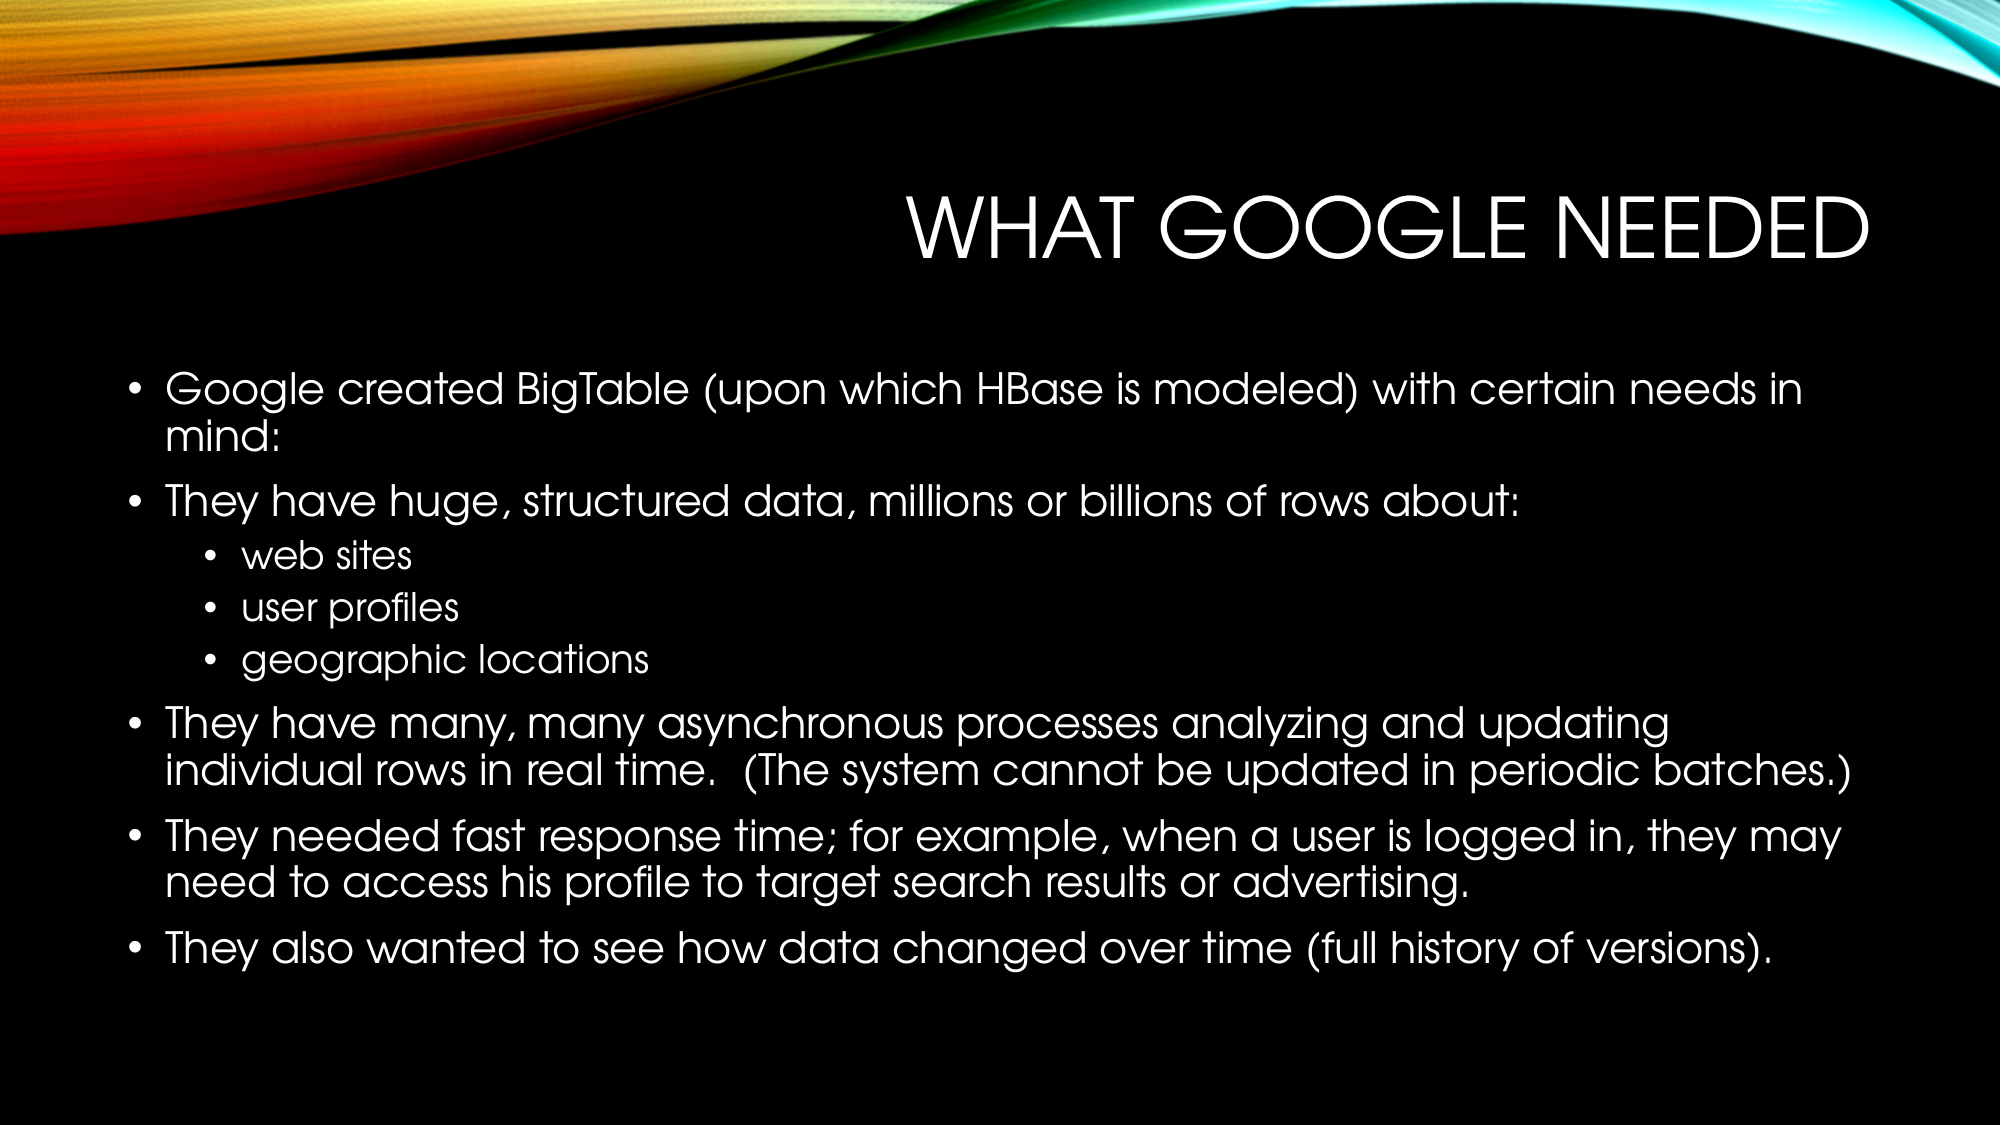

# what google needed
Google created BigTable (upon which HBase is modeled) with certain needs in mind:
They have huge, structured data, millions or billions of rows about:
web sites
user profiles
geographic locations
They have many, many asynchronous processes analyzing and updating individual rows in real time.  (The system cannot be updated in periodic batches.)
They needed fast response time; for example, when a user is logged in, they may need to access his profile to target search results or advertising.
They also wanted to see how data changed over time (full history of versions).